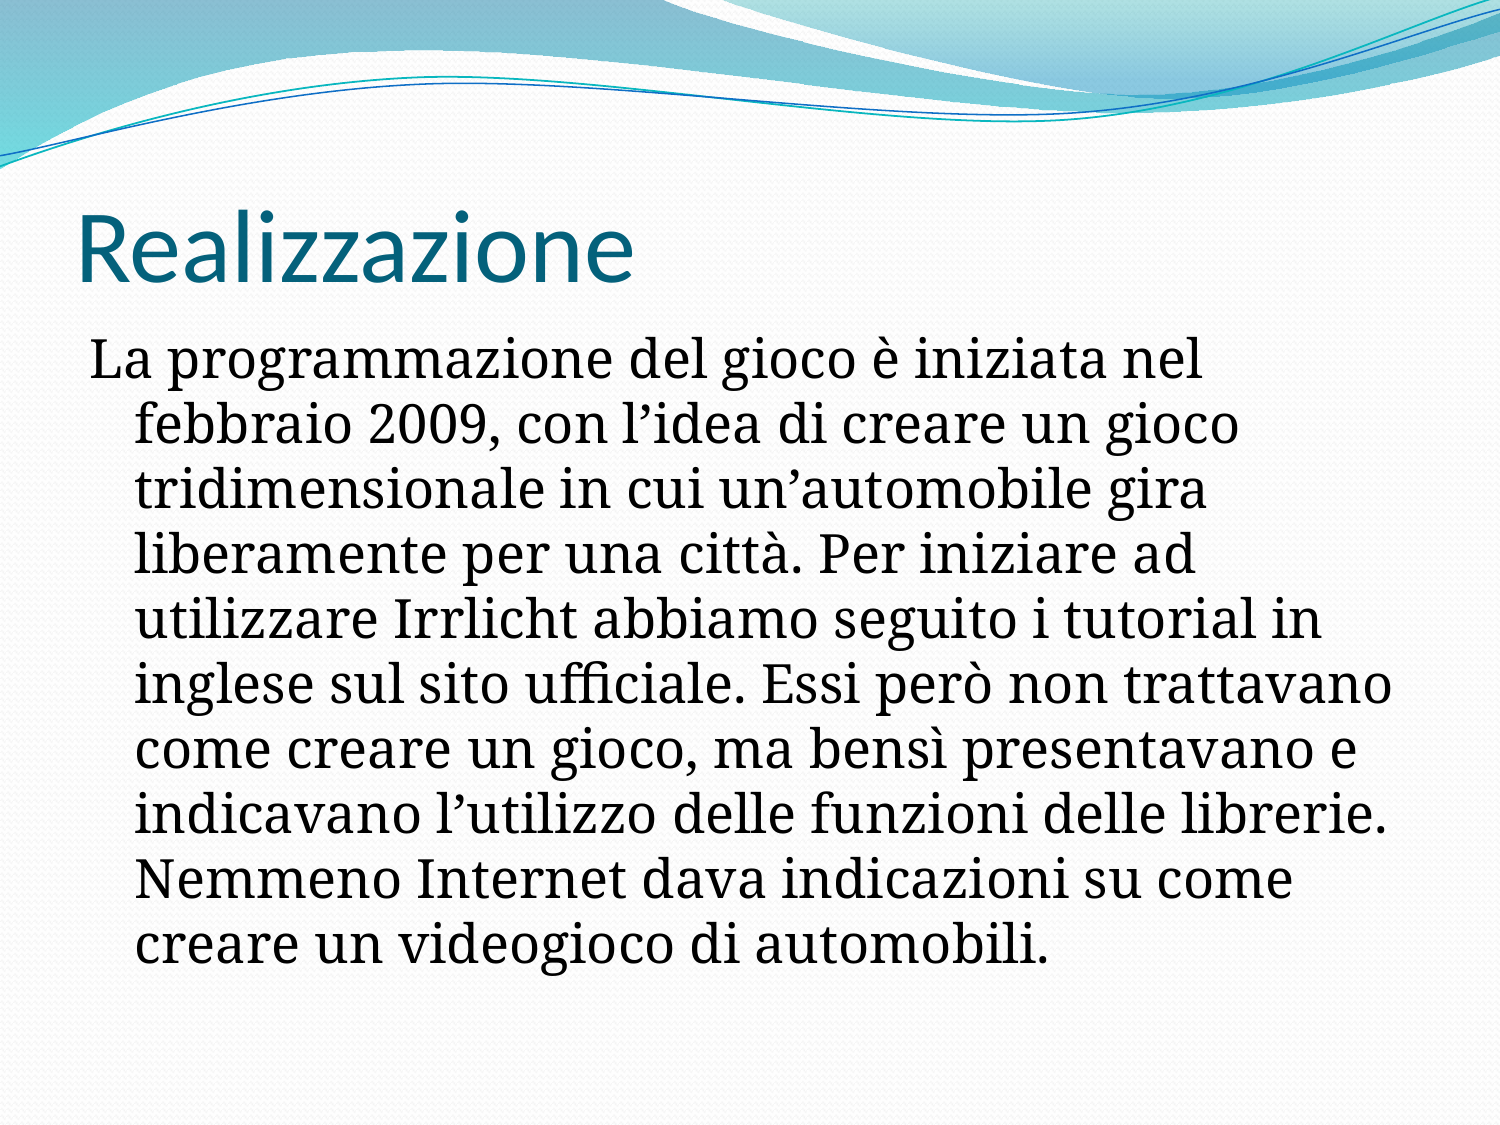

# Realizzazione
La programmazione del gioco è iniziata nel febbraio 2009, con l’idea di creare un gioco tridimensionale in cui un’automobile gira liberamente per una città. Per iniziare ad utilizzare Irrlicht abbiamo seguito i tutorial in inglese sul sito ufficiale. Essi però non trattavano come creare un gioco, ma bensì presentavano e indicavano l’utilizzo delle funzioni delle librerie. Nemmeno Internet dava indicazioni su come creare un videogioco di automobili.